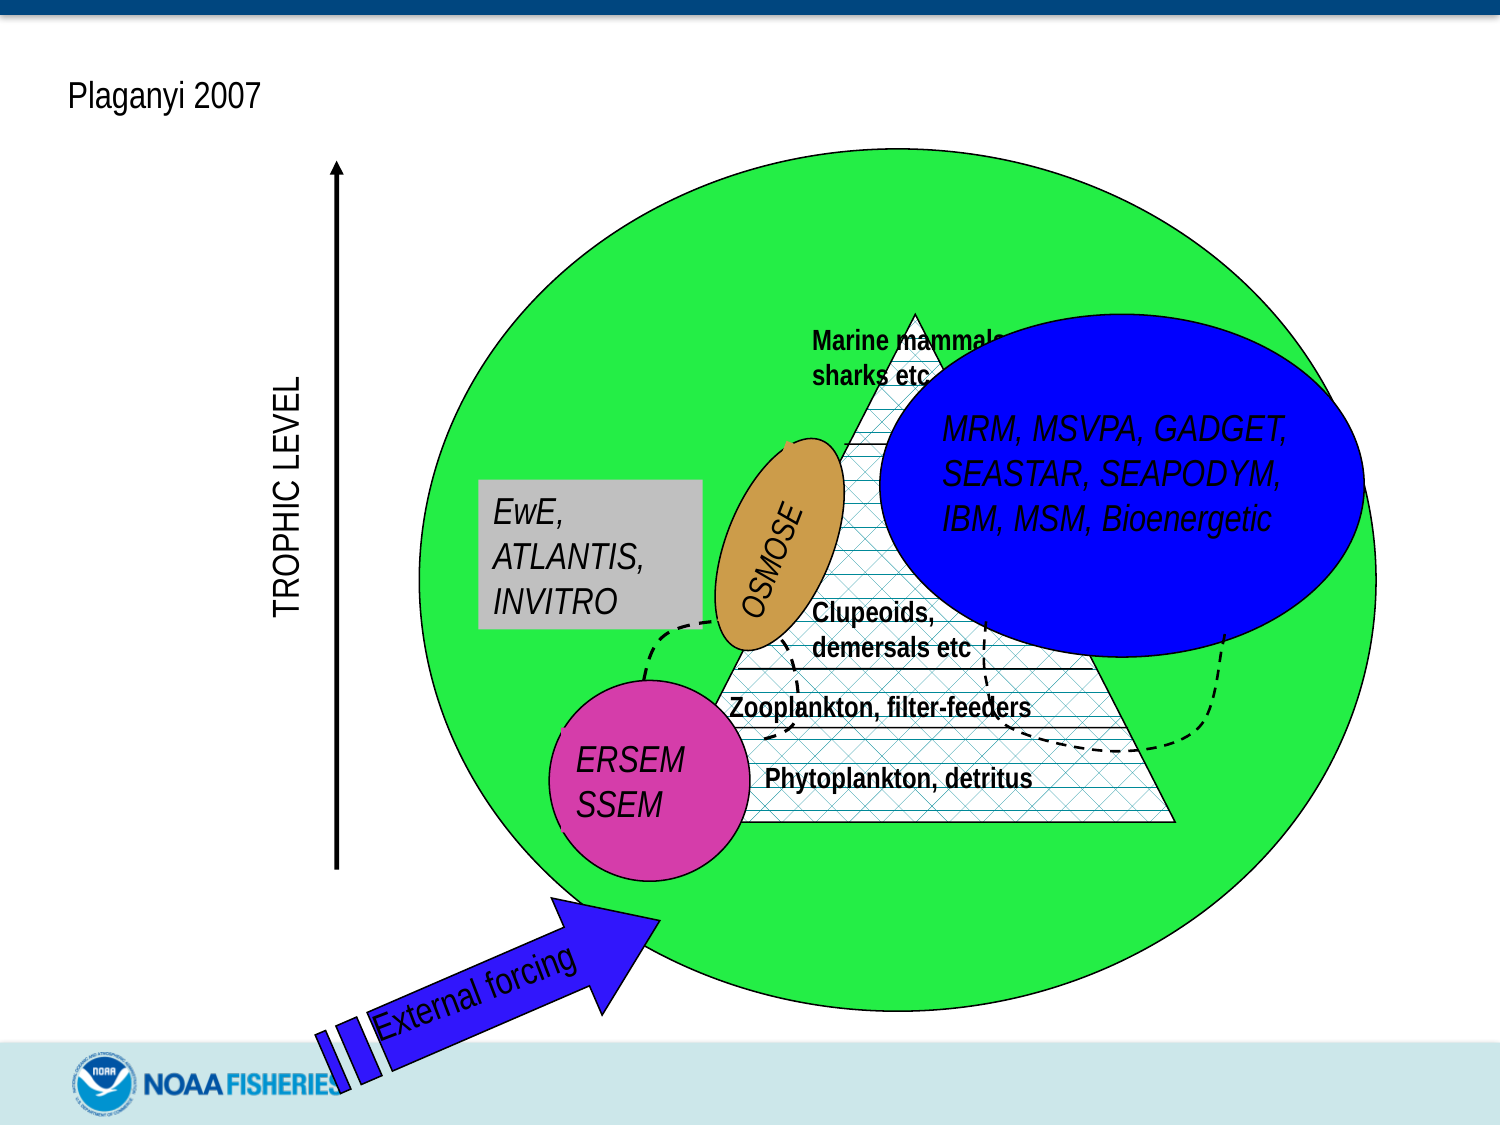

Plaganyi 2007

EwE, ATLANTIS, INVITRO

Marine mammals, sharks etc

MRM, MSVPA, GADGET, SEASTAR, SEAPODYM, IBM, MSM, Bioenergetic

TROPHIC LEVEL

OSMOSE

Clupeoids, demersals etc

ERSEM SSEM

Zooplankton, filter-feeders

Phytoplankton, detritus

External forcing